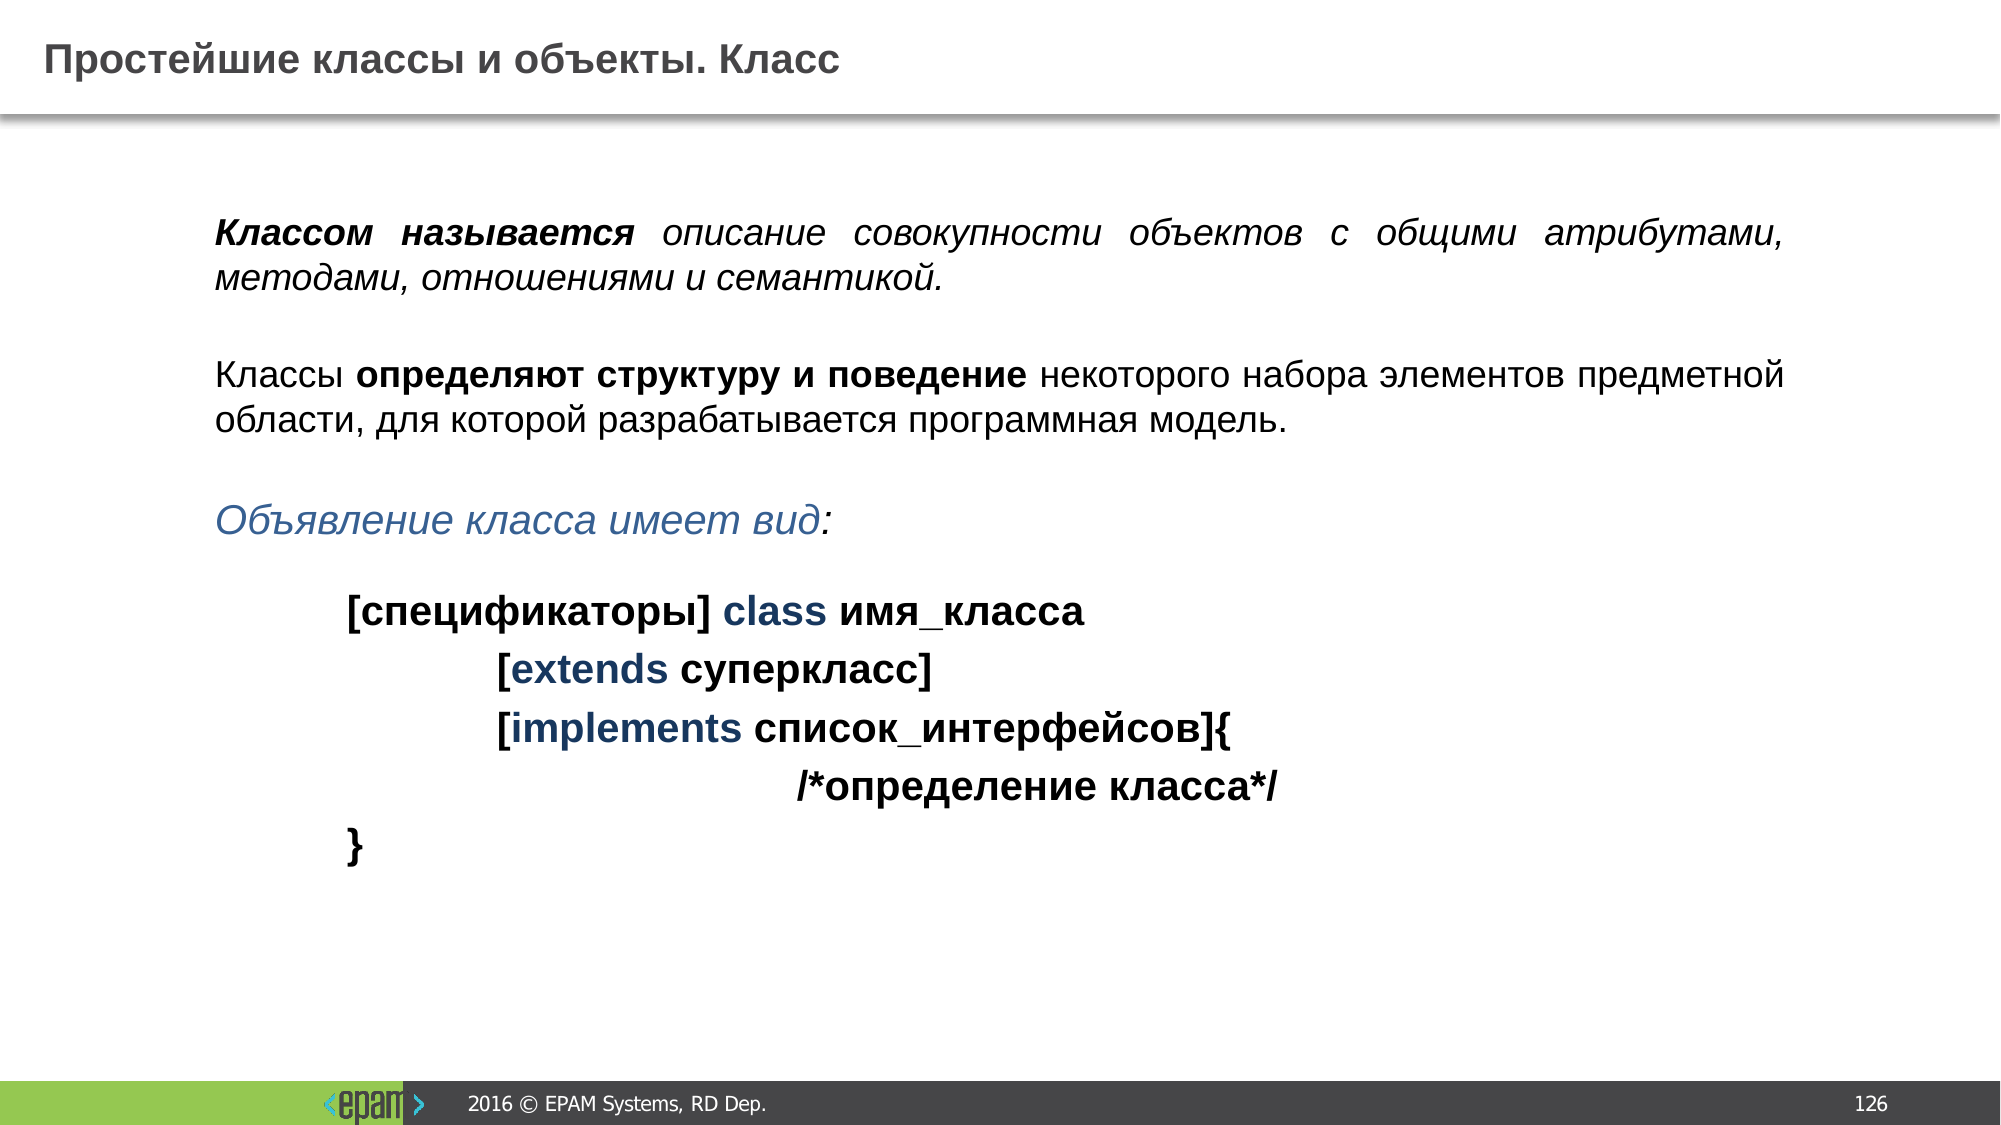

# Простейшие классы и объекты. Класс
Классом называется описание совокупности объектов с общими атрибутами, методами, отношениями и семантикой.

Классы определяют структуру и поведение некоторого набора элементов предметной области, для которой разрабатывается программная модель.

Объявление класса имеет вид:

	[спецификаторы] class имя_класса
		[extends суперкласс]
		[implements список_интерфейсов]{
				/*определение класса*/
	}

2016 © EPAM Systems, RD Dep.
126